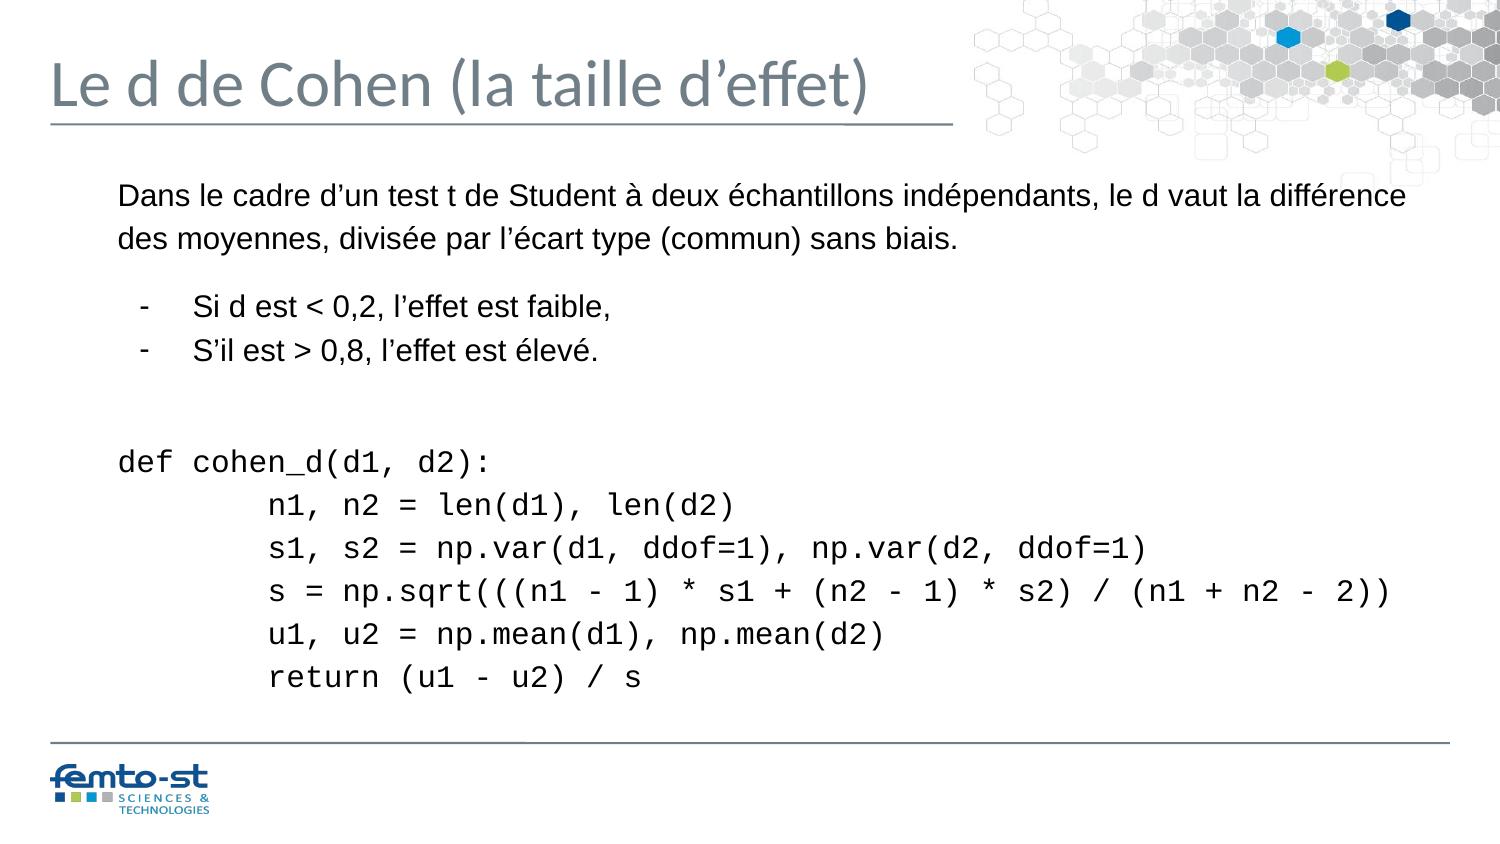

Le d de Cohen (la taille d’effet)
Dans le cadre d’un test t de Student à deux échantillons indépendants, le d vaut la différence des moyennes, divisée par l’écart type (commun) sans biais.
Si d est < 0,2, l’effet est faible,
S’il est > 0,8, l’effet est élevé.
def cohen_d(d1, d2):
	n1, n2 = len(d1), len(d2)
	s1, s2 = np.var(d1, ddof=1), np.var(d2, ddof=1)
	s = np.sqrt(((n1 - 1) * s1 + (n2 - 1) * s2) / (n1 + n2 - 2))
	u1, u2 = np.mean(d1), np.mean(d2)
	return (u1 - u2) / s